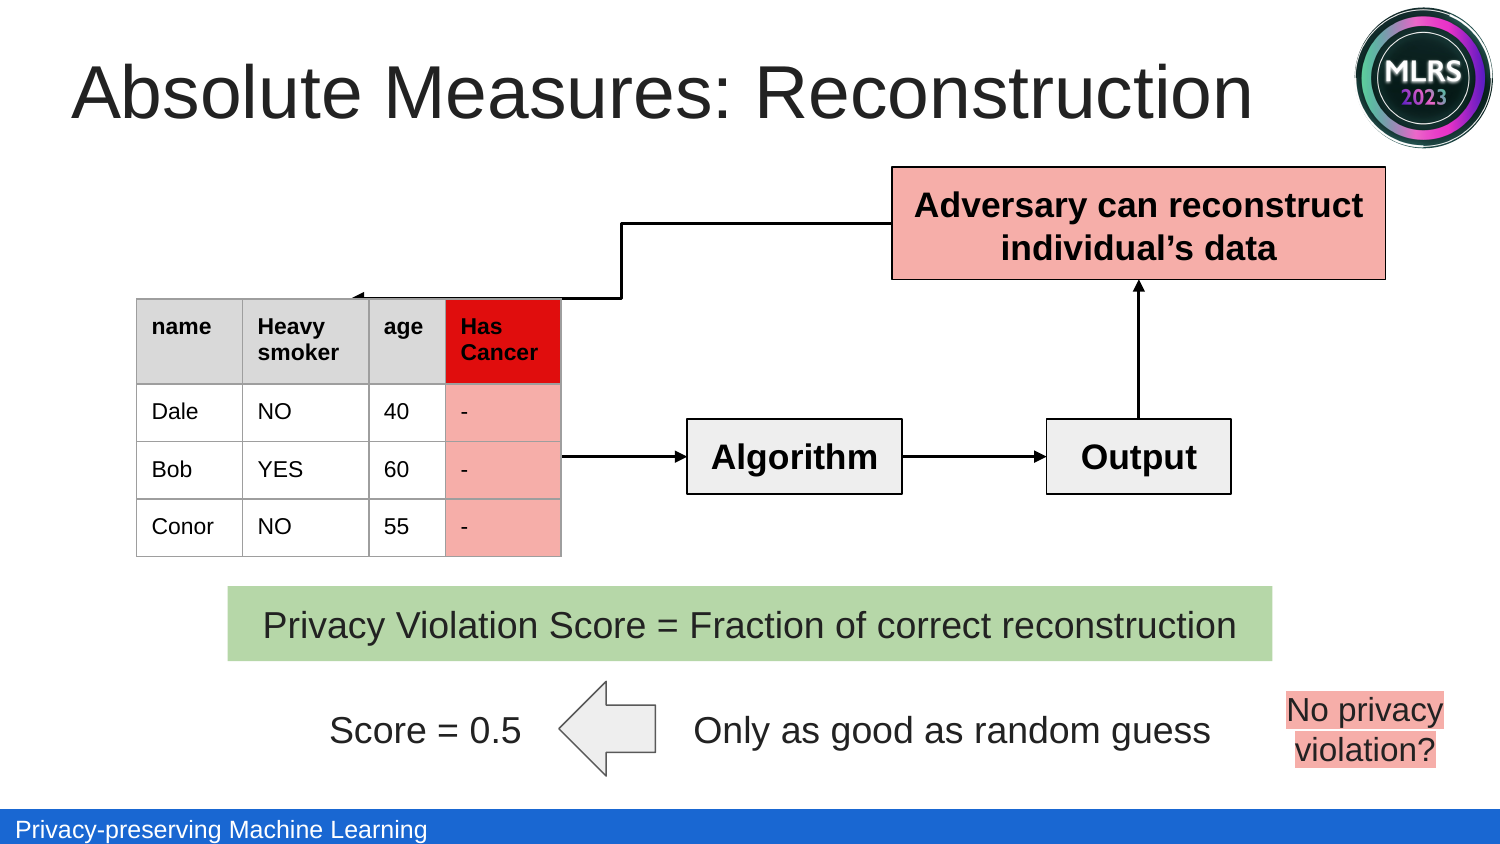

Absolute Measures: Reconstruction
Adversary can reconstruct individual’s data
| name | Heavy smoker | age | Has Cancer |
| --- | --- | --- | --- |
| Dale | NO | 40 | - |
| Bob | YES | 60 | - |
| Conor | NO | 55 | - |
Algorithm
Output
Privacy Violation Score = Fraction of correct reconstruction
No privacy violation?

Only as good as random guess
Score = 0.5